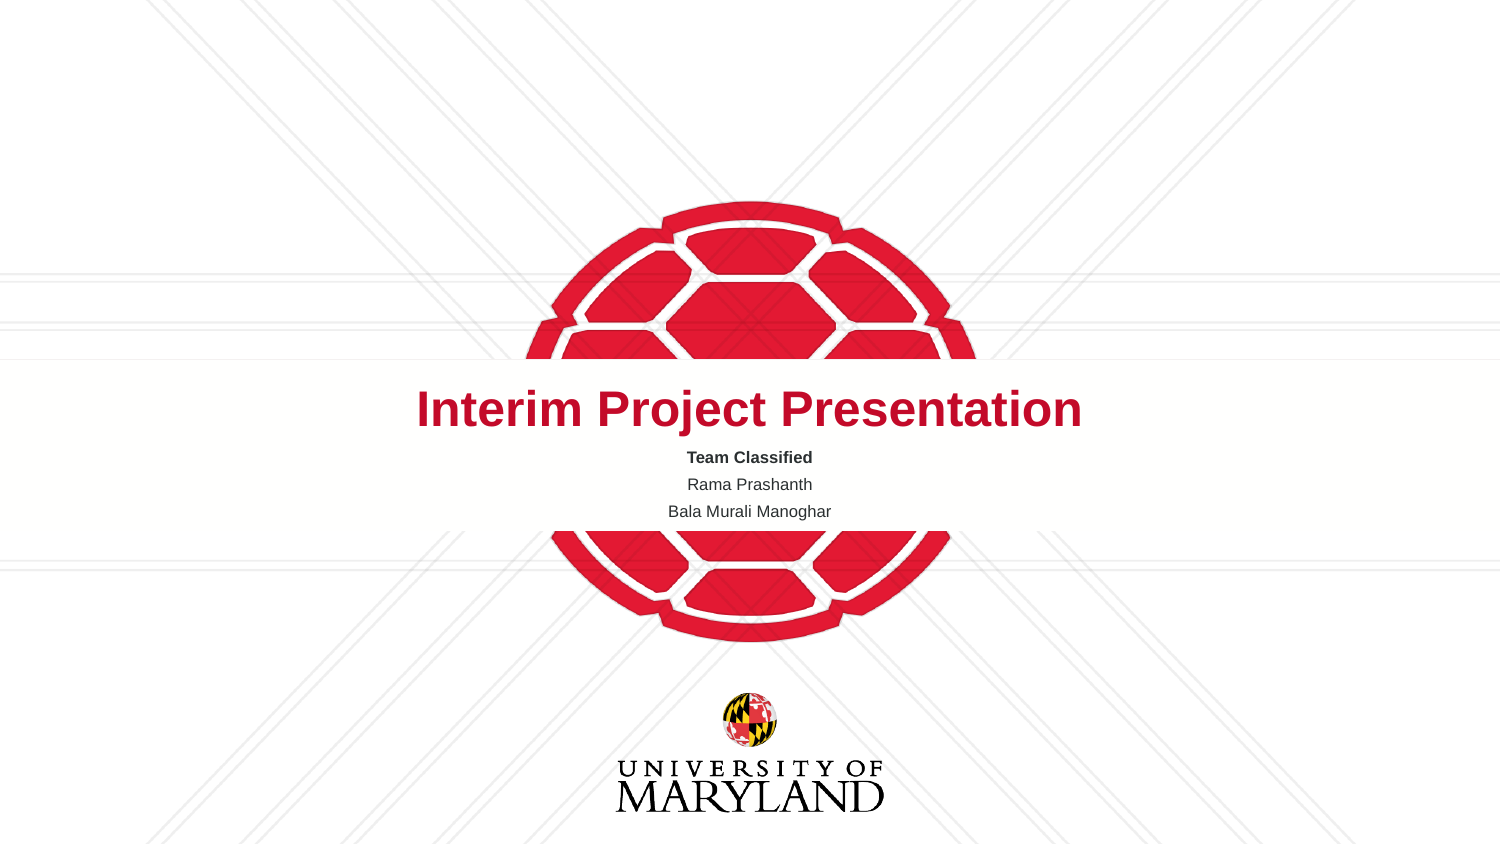

# Interim Project Presentation
Team Classified
Rama Prashanth
Bala Murali Manoghar